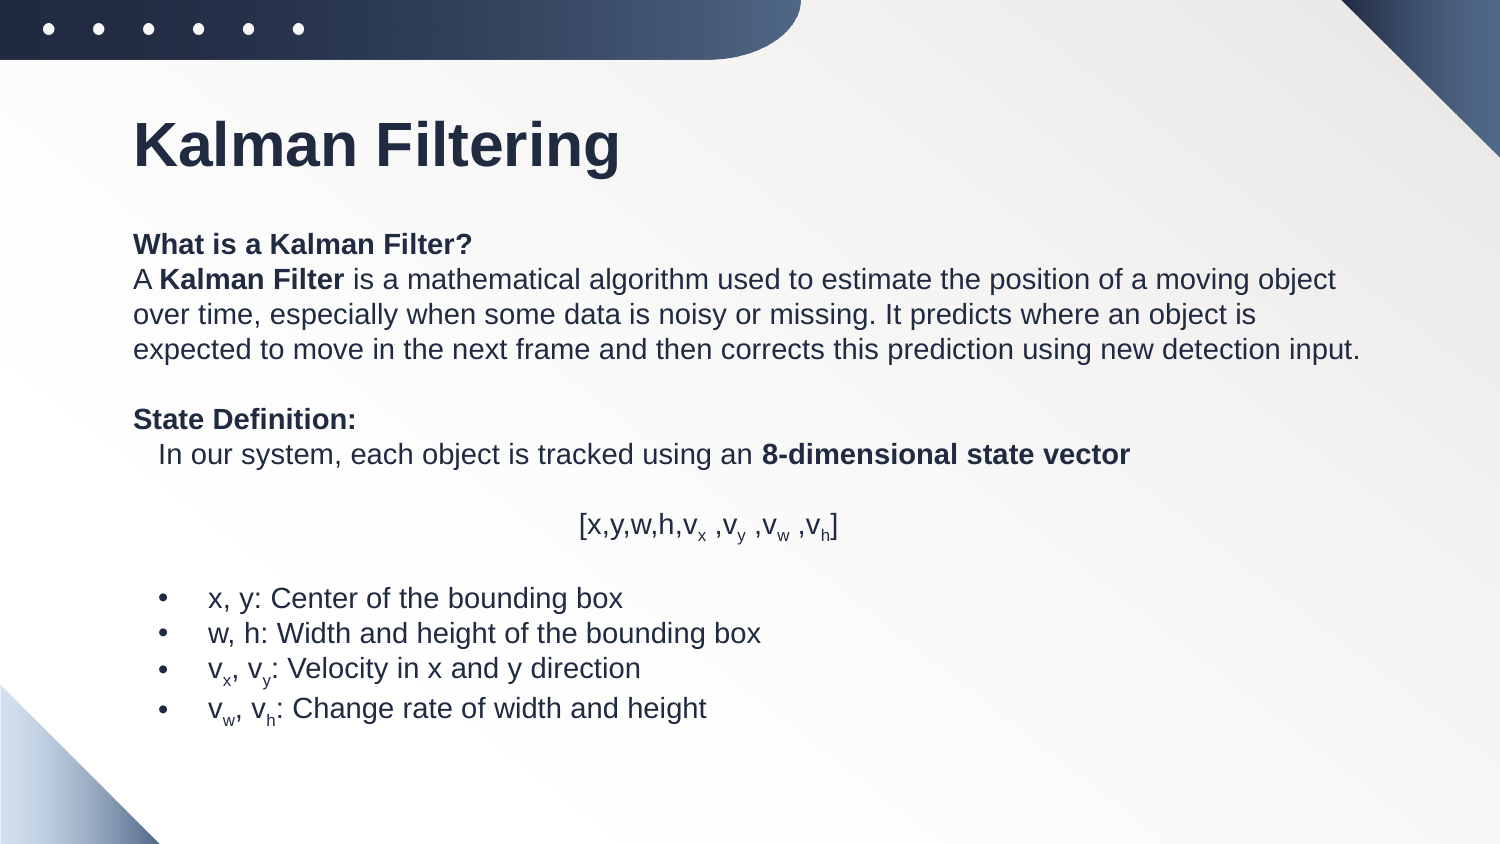

# Kalman Filtering
What is a Kalman Filter?
A Kalman Filter is a mathematical algorithm used to estimate the position of a moving object over time, especially when some data is noisy or missing. It predicts where an object is expected to move in the next frame and then corrects this prediction using new detection input.

State Definition:
In our system, each object is tracked using an 8-dimensional state vector

                                                   [x,y,w,h,vx​ ,vy​ ,vw​ ,vh​]

x, y: Center of the bounding box
w, h: Width and height of the bounding box
vx, vy​: Velocity in x and y direction
vw, vh​: Change rate of width and height